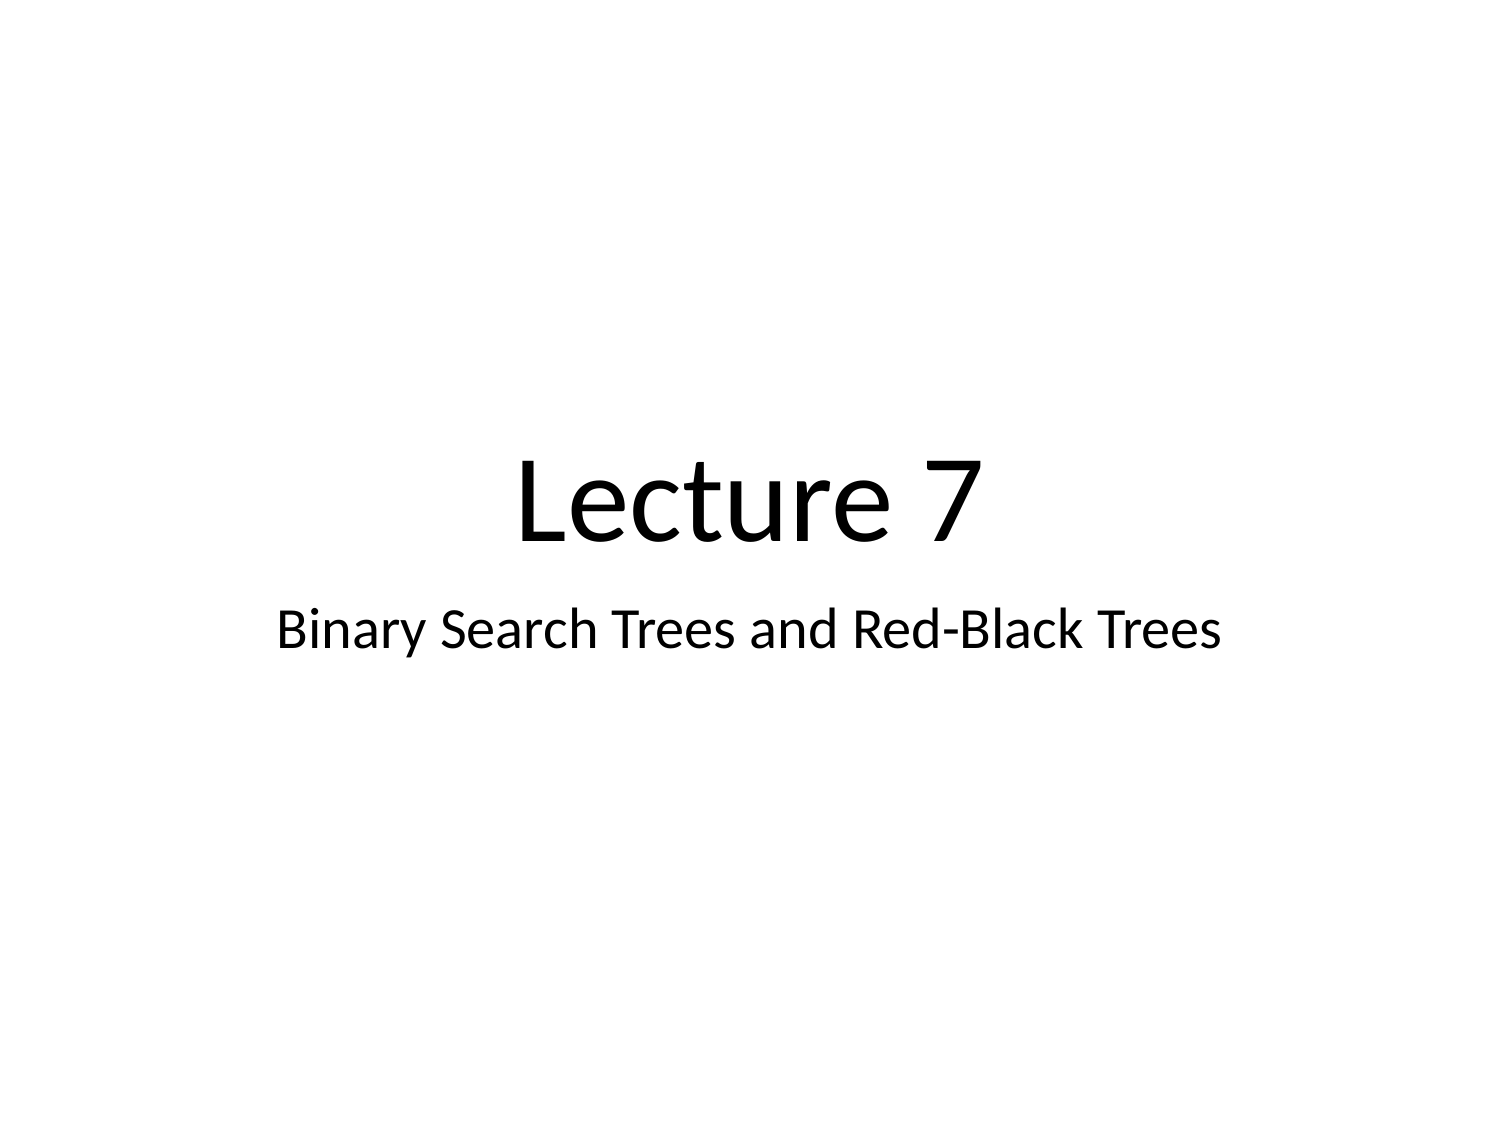

# Lecture 7
Binary Search Trees and Red-Black Trees